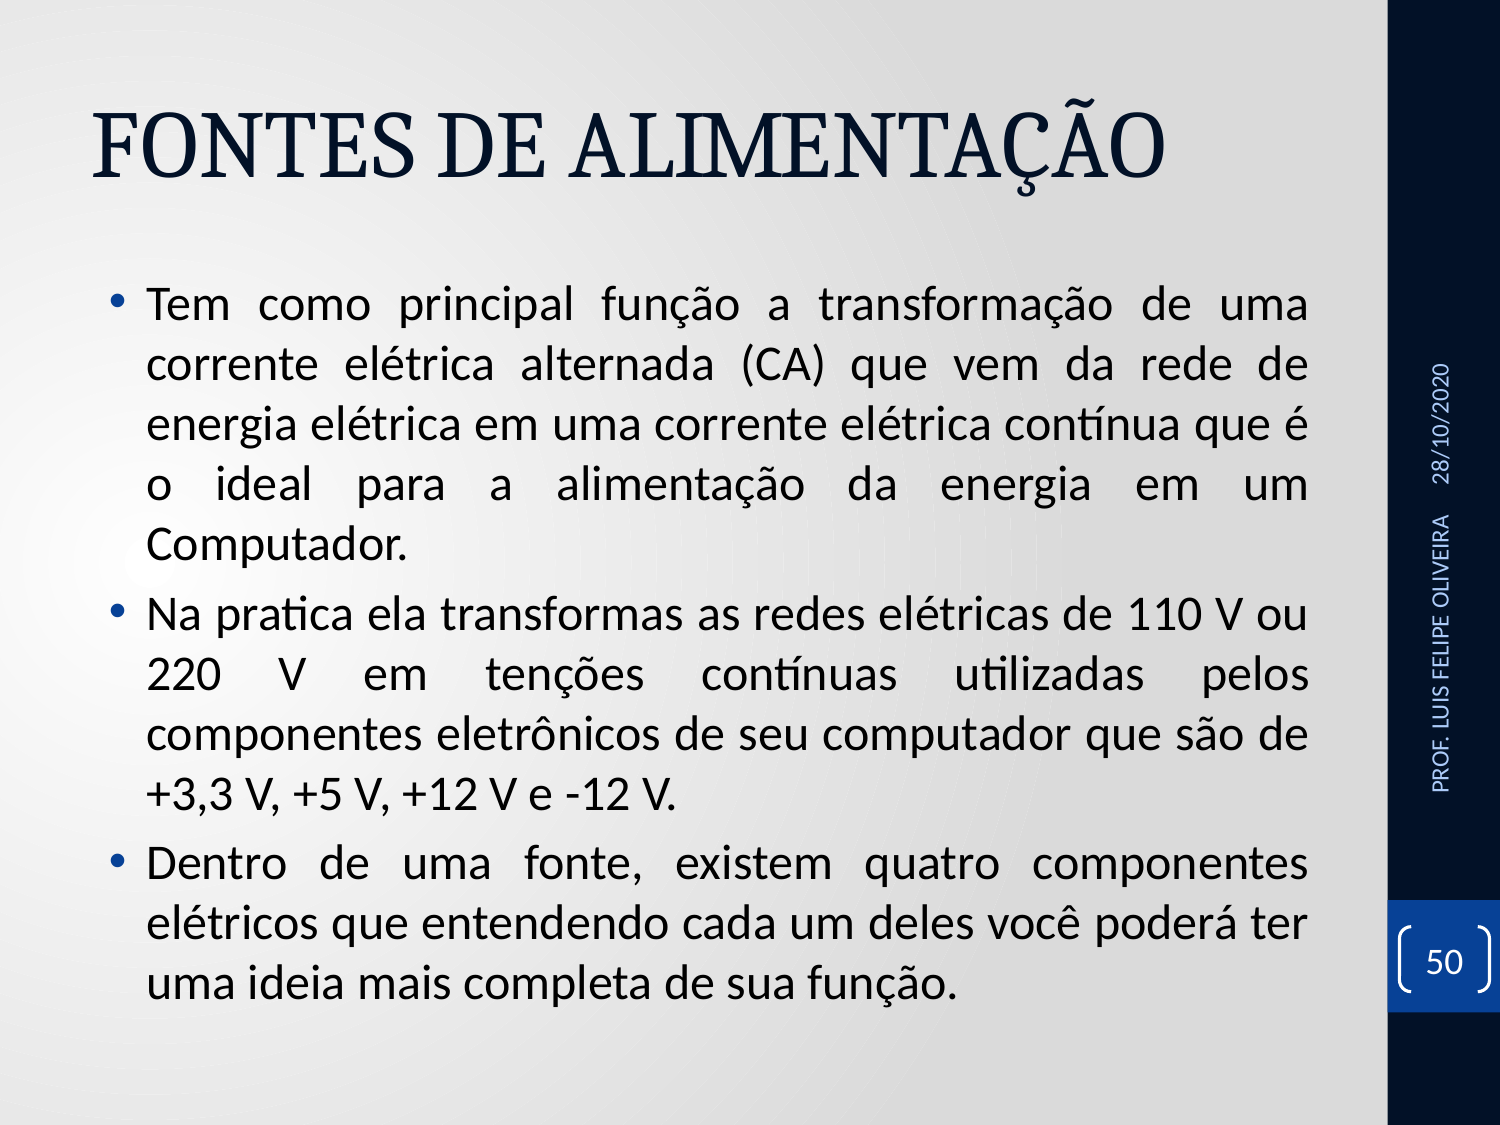

# FONTES DE ALIMENTAÇÃO
Tem como principal função a transformação de uma corrente elétrica alternada (CA) que vem da rede de energia elétrica em uma corrente elétrica contínua que é o ideal para a alimentação da energia em um Computador.
Na pratica ela transformas as redes elétricas de 110 V ou 220 V em tenções contínuas utilizadas pelos componentes eletrônicos de seu computador que são de +3,3 V, +5 V, +12 V e -12 V.
Dentro de uma fonte, existem quatro componentes elétricos que entendendo cada um deles você poderá ter uma ideia mais completa de sua função.
28/10/2020
PROF. LUIS FELIPE OLIVEIRA
50